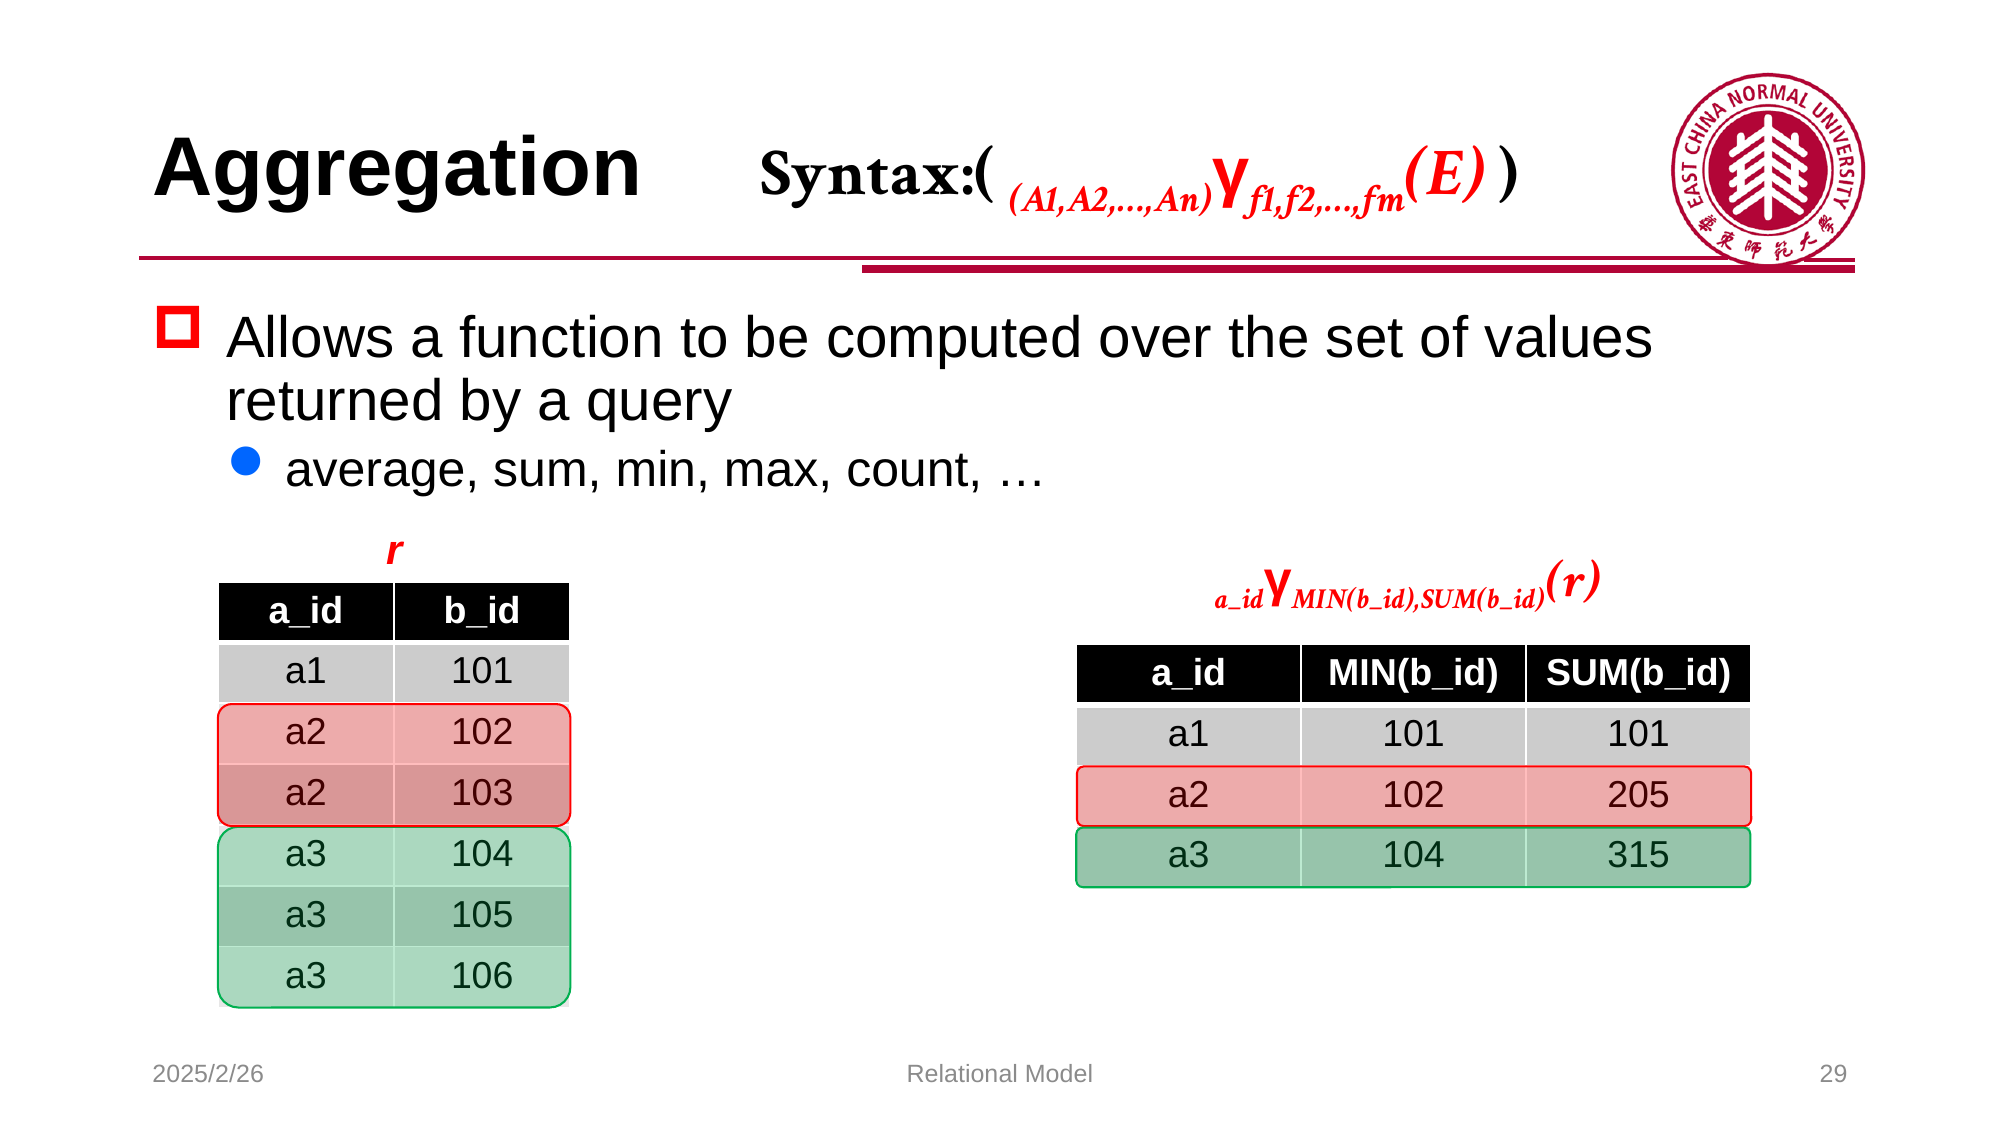

# Aggregation
Syntax:( (A1,A2,…,An)γf1,f2,…,fm(E) )
Allows a function to be computed over the set of values returned by a query
average, sum, min, max, count, …
r
a_idγMIN(b_id),SUM(b_id)(r)
| a\_id | b\_id |
| --- | --- |
| a1 | 101 |
| a2 | 102 |
| a2 | 103 |
| a3 | 104 |
| a3 | 105 |
| a3 | 106 |
| a\_id | MIN(b\_id) | SUM(b\_id) |
| --- | --- | --- |
| a1 | 101 | 101 |
| a2 | 102 | 205 |
| a3 | 104 | 315 |

2025/2/26
Relational Model
29